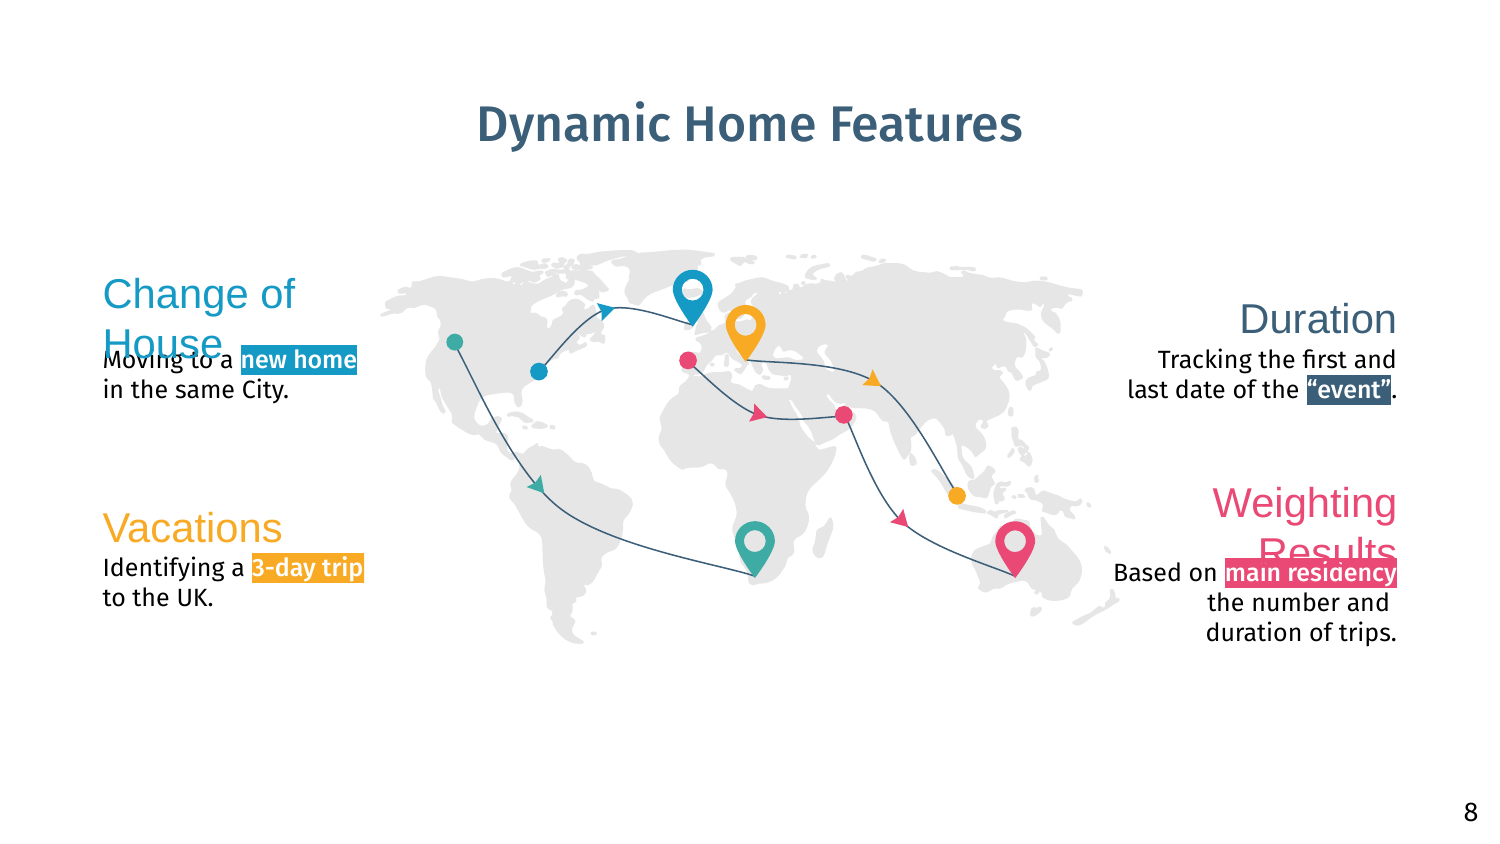

# Dynamic Home Features

Change of House
Moving to a new home in the same City.
Duration
Tracking the first and last date of the “event”.

Vacations
Identifying a 3-day trip to the UK.

Weighting Results
Based on main residency the number and
duration of trips.
8